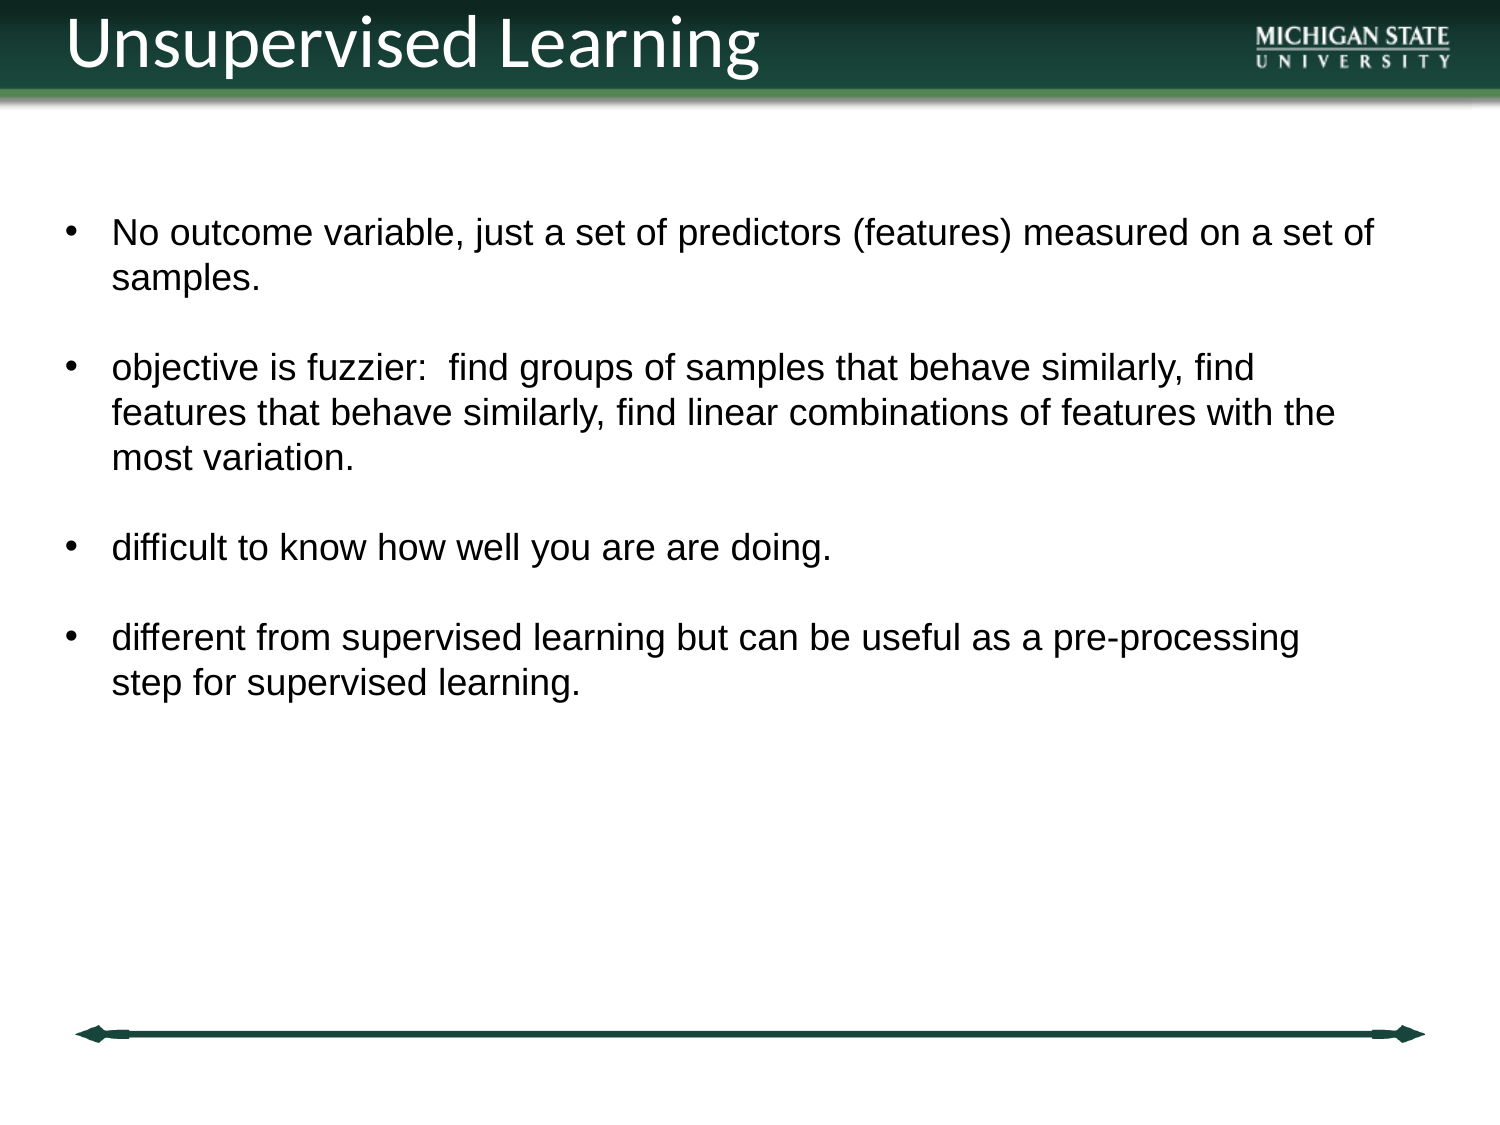

Unsupervised Learning

No outcome variable, just a set of predictors (features) measured on a set of samples.

objective is fuzzier:  ﬁnd groups of samples that behave similarly, ﬁnd features that behave similarly, ﬁnd linear combinations of features with the most variation.

diﬃcult to know how well you are are doing.

diﬀerent from supervised learning but can be useful as a pre-processing step for supervised learning.